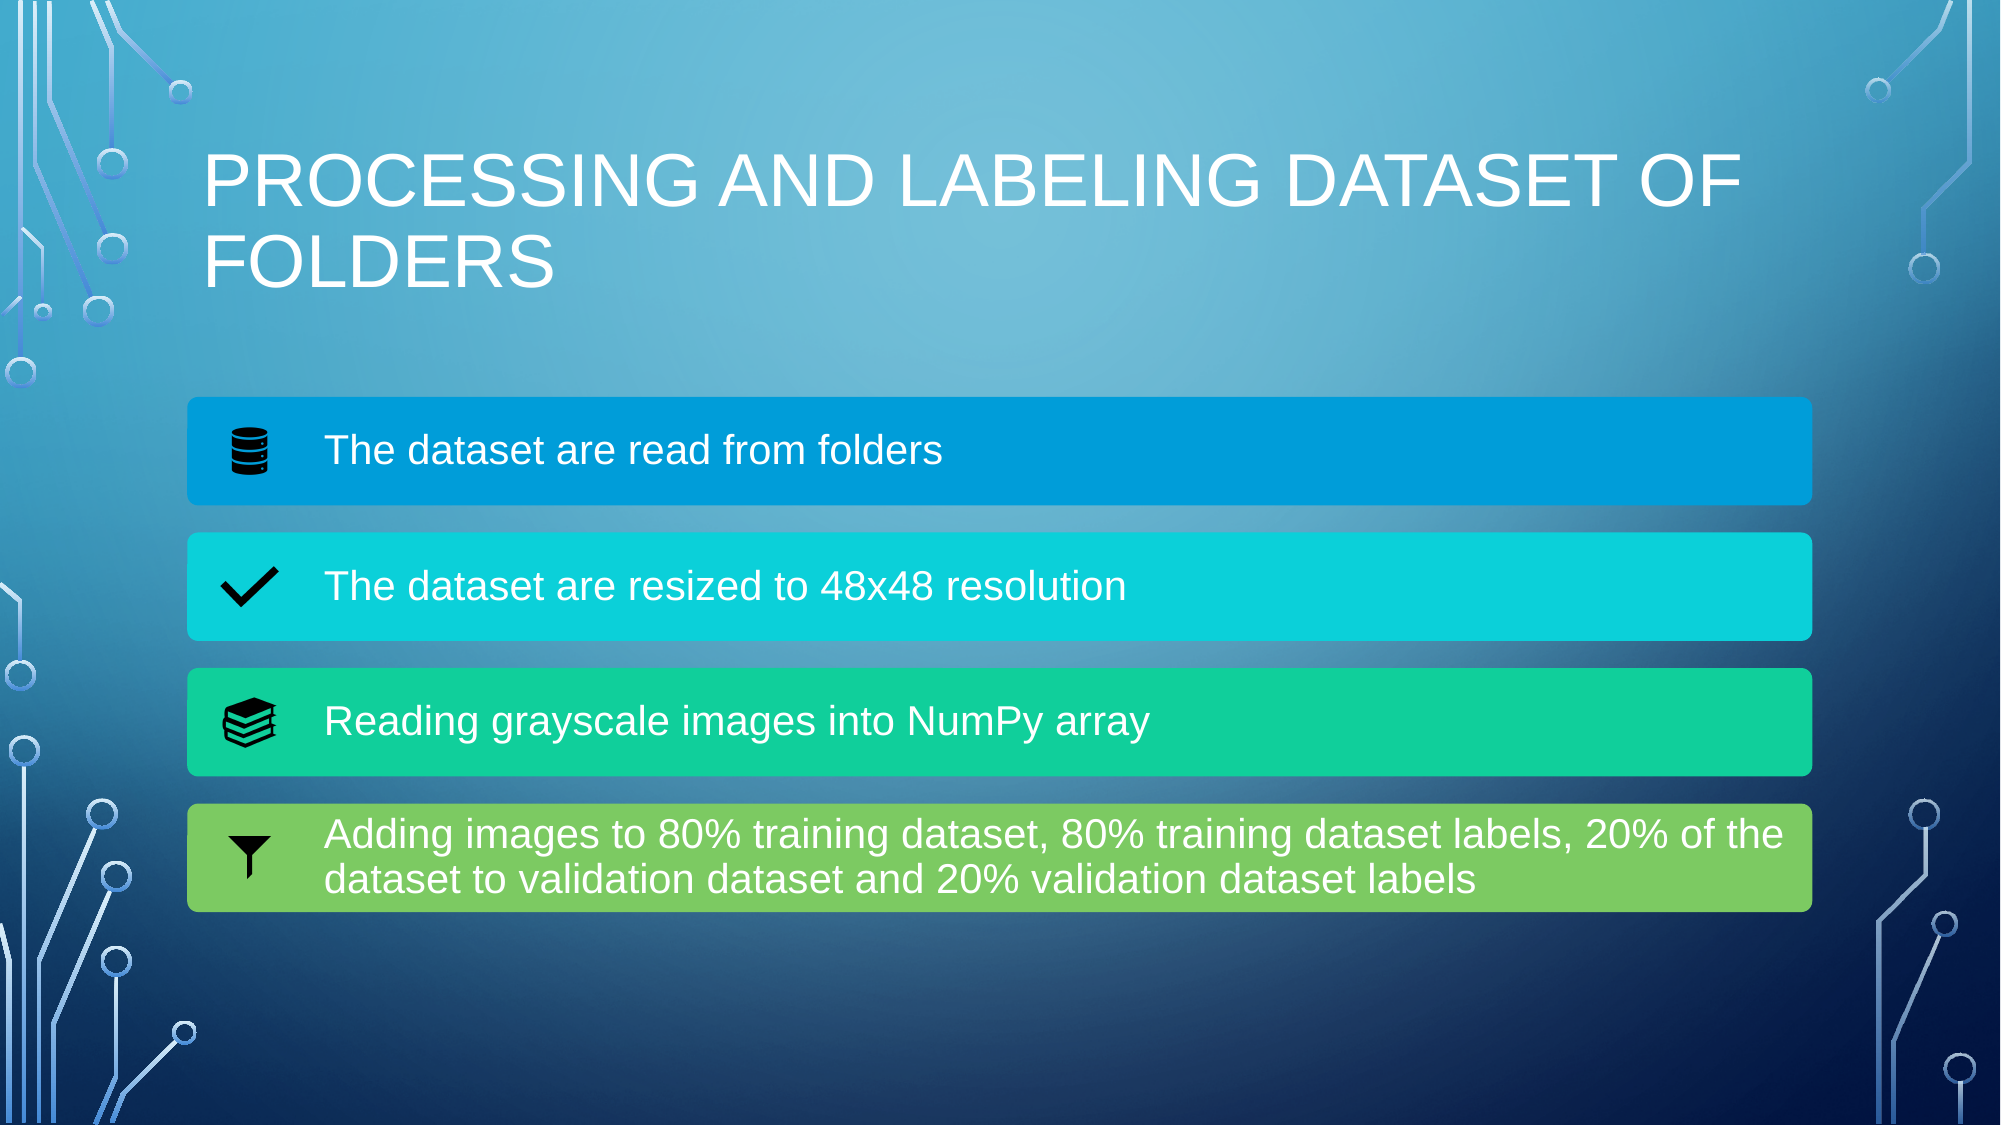

# Processing and labeling dataset of folders
The dataset are read from folders
The dataset are resized to 48x48 resolution
Reading grayscale images into NumPy array
Adding images to 80% training dataset, 80% training dataset labels, 20% of the dataset to validation dataset and 20% validation dataset labels